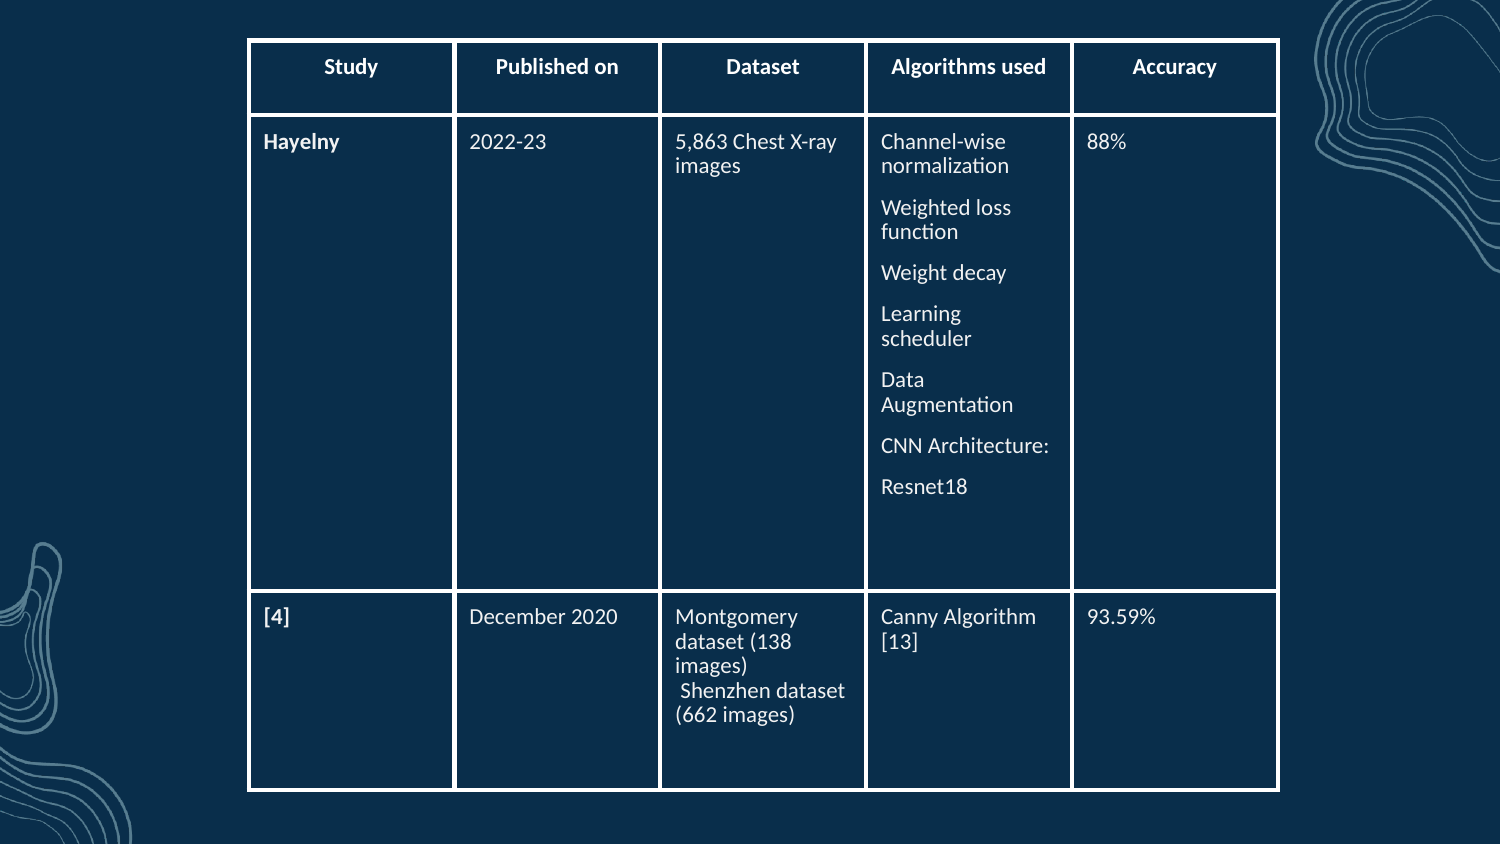

| Study | Published on | Dataset | Algorithms used | Accuracy |
| --- | --- | --- | --- | --- |
| Hayelny | 2022-23 | 5,863 Chest X-ray images | Channel-wise normalization Weighted loss function Weight decay Learning scheduler Data Augmentation CNN Architecture: Resnet18 | 88% |
| [4] | December 2020 | Montgomery dataset (138 images) Shenzhen dataset (662 images) | Canny Algorithm [13] | 93.59% |